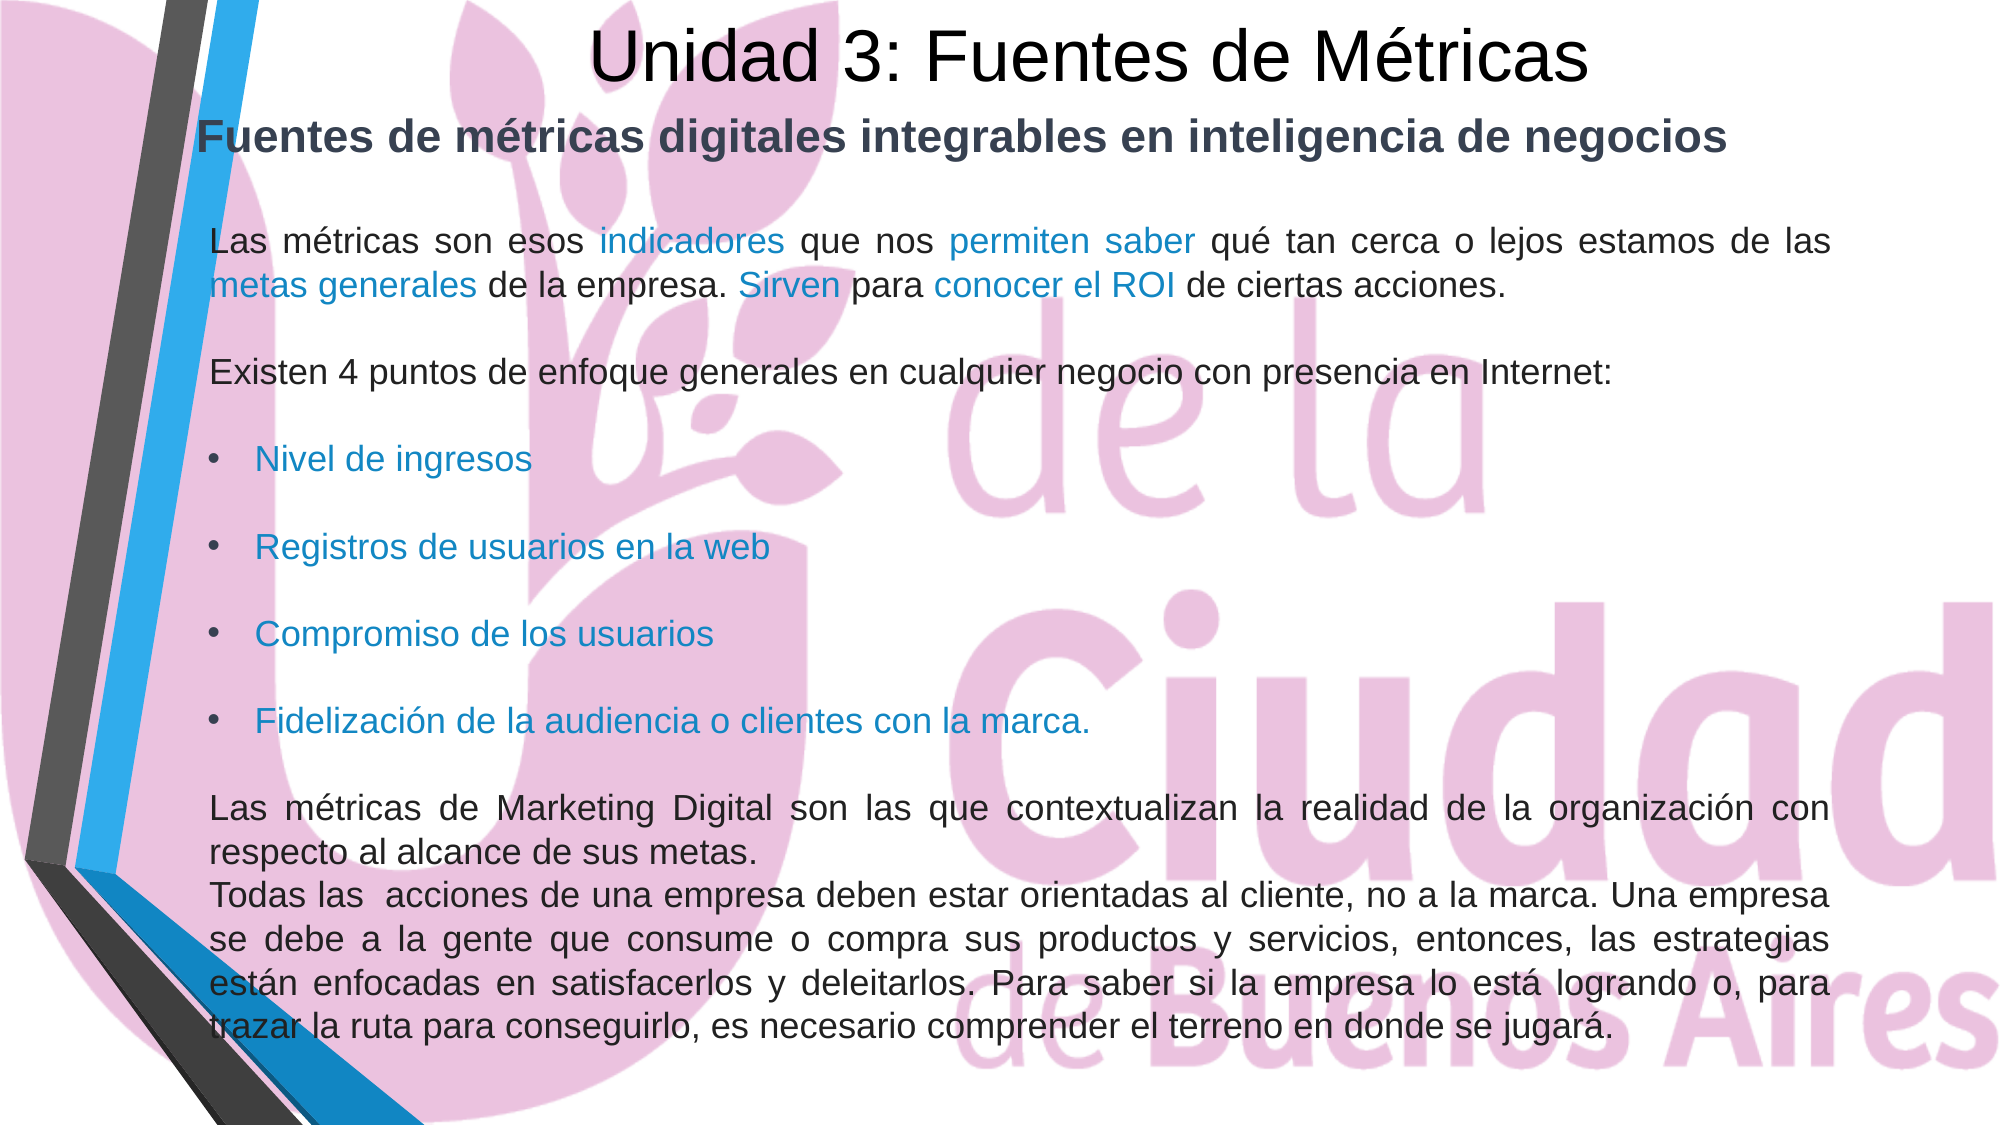

# Unidad 3: Fuentes de Métricas
Fuentes de métricas digitales integrables en inteligencia de negocios

Las métricas son esos indicadores que nos permiten saber qué tan cerca o lejos estamos de las metas generales de la empresa. Sirven para conocer el ROI de ciertas acciones.

Existen 4 puntos de enfoque generales en cualquier negocio con presencia en Internet:

Nivel de ingresos

Registros de usuarios en la web

Compromiso de los usuarios

Fidelización de la audiencia o clientes con la marca.

Las métricas de Marketing Digital son las que contextualizan la realidad de la organización con respecto al alcance de sus metas.
Todas las  acciones de una empresa deben estar orientadas al cliente, no a la marca. Una empresa se debe a la gente que consume o compra sus productos y servicios, entonces, las estrategias están enfocadas en satisfacerlos y deleitarlos. Para saber si la empresa lo está logrando o, para trazar la ruta para conseguirlo, es necesario comprender el terreno en donde se jugará.